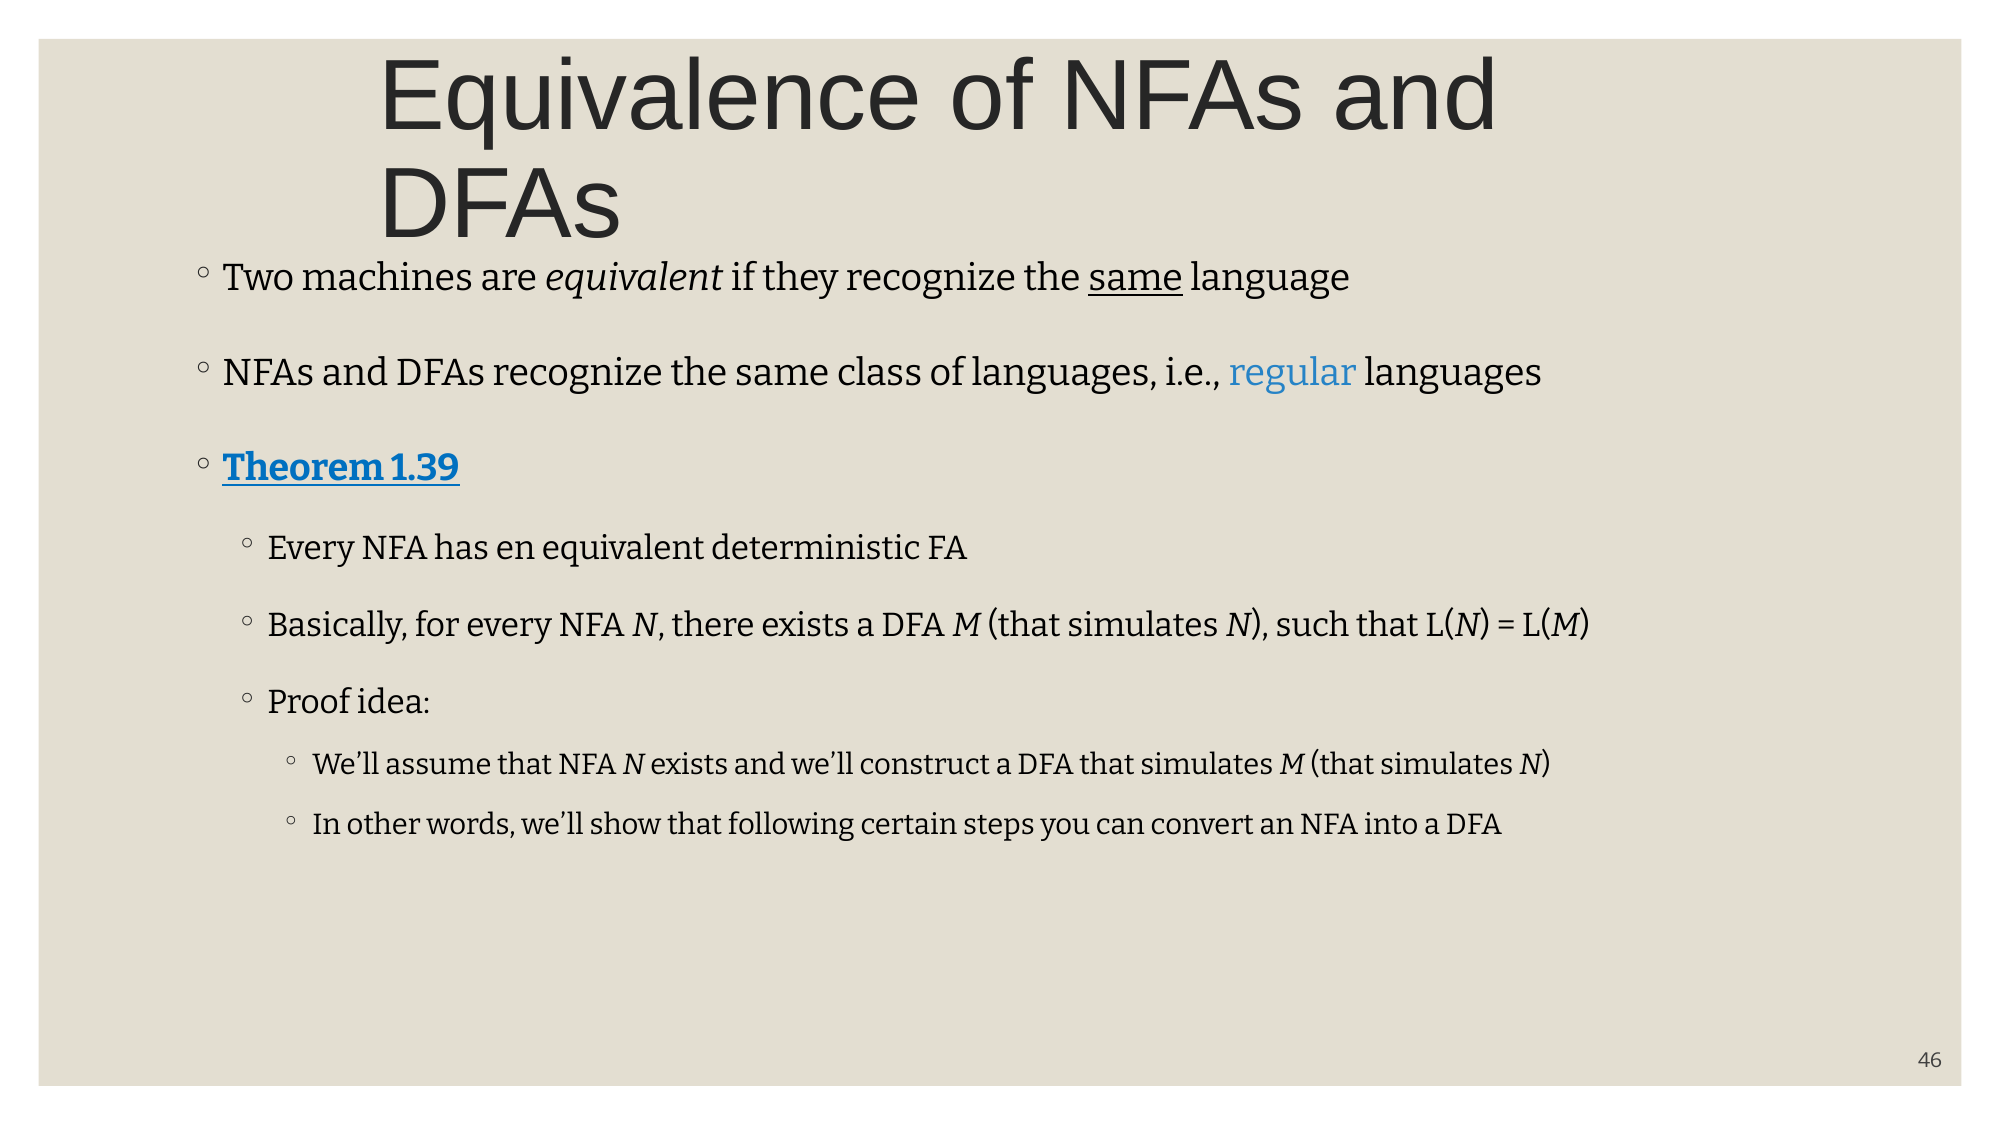

# Equivalence of NFAs and DFAs
Two machines are equivalent if they recognize the same language
NFAs and DFAs recognize the same class of languages, i.e., regular languages
Theorem 1.39
Every NFA has en equivalent deterministic FA
Basically, for every NFA N, there exists a DFA M (that simulates N), such that L(N) = L(M)
Proof idea:
We’ll assume that NFA N exists and we’ll construct a DFA that simulates M (that simulates N)
In other words, we’ll show that following certain steps you can convert an NFA into a DFA
46